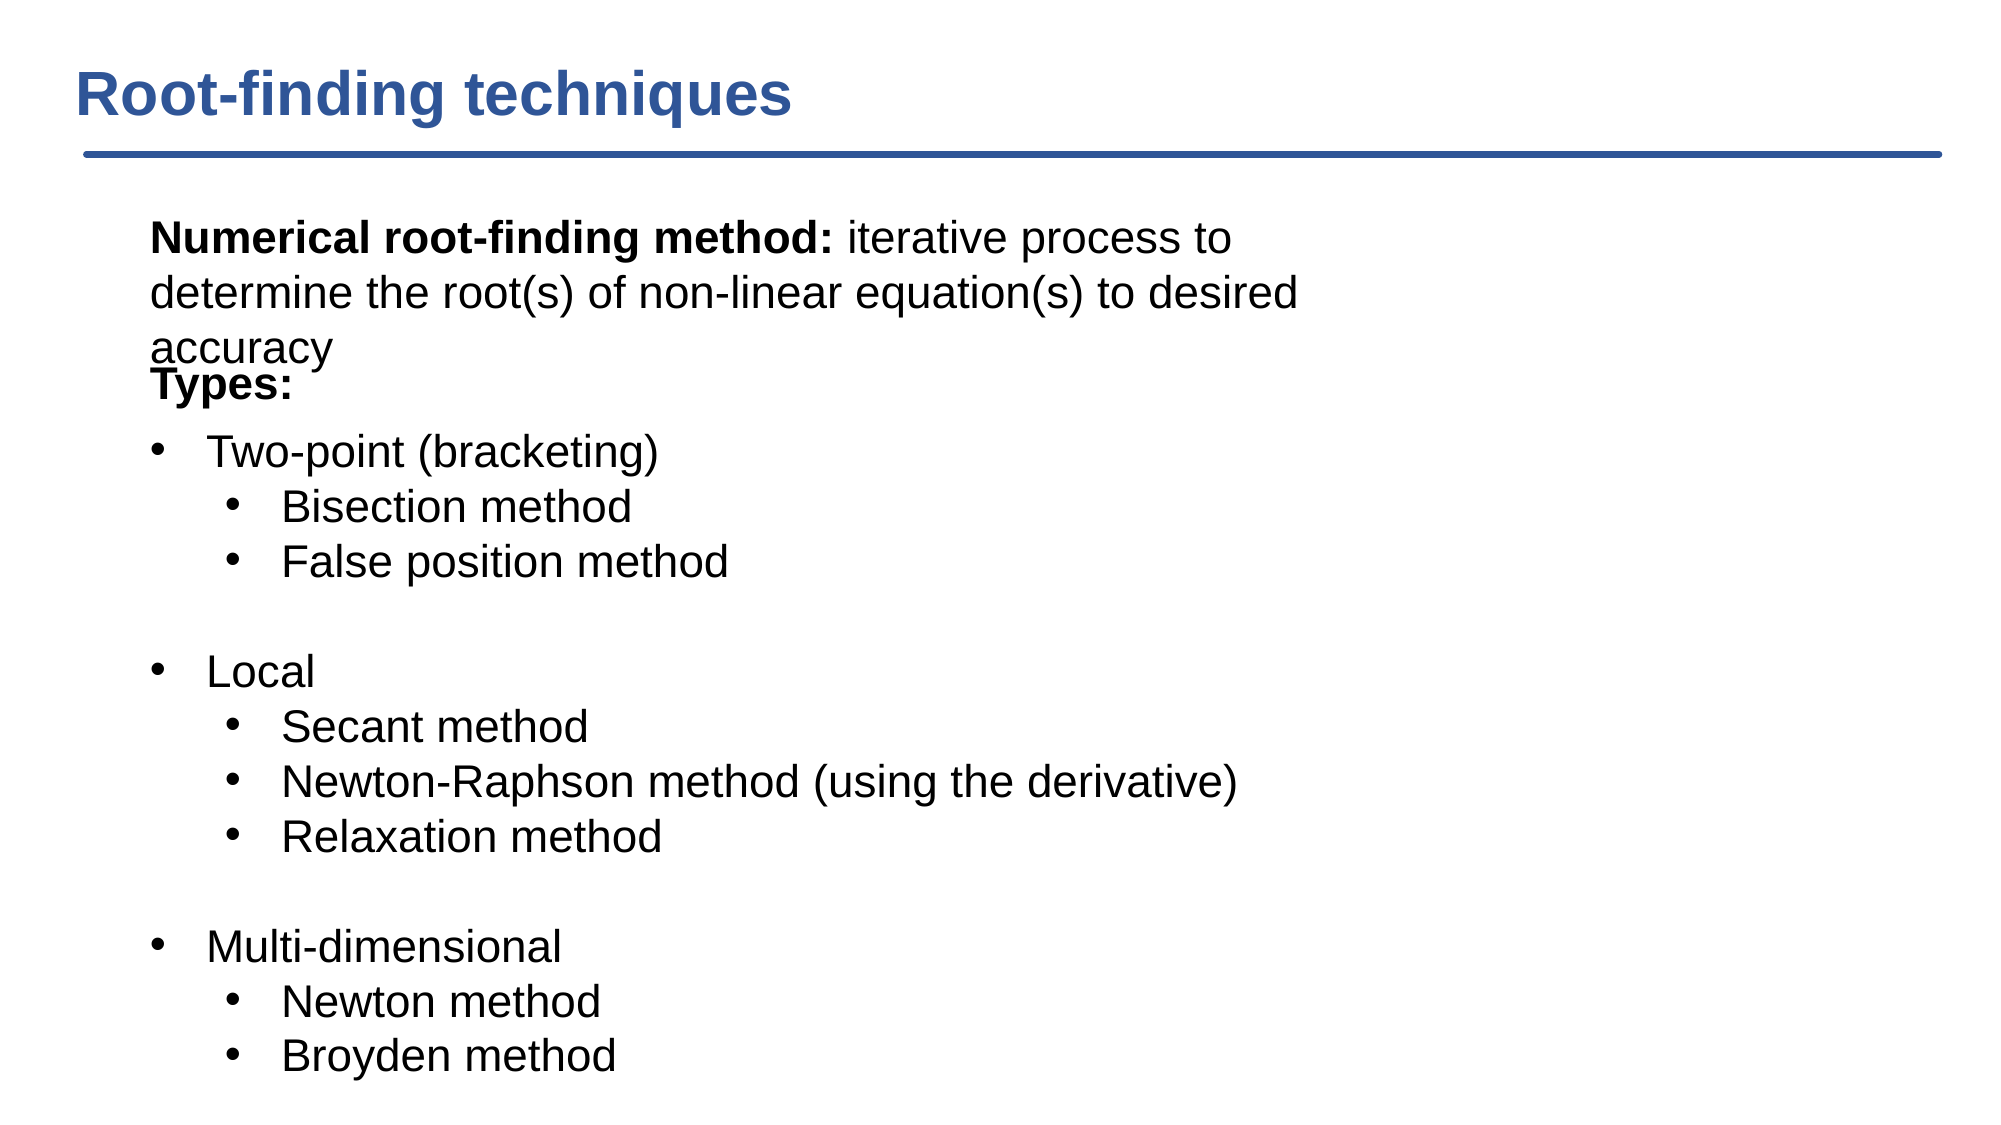

# Root-finding techniques
Numerical root-finding method: iterative process to determine the root(s) of non-linear equation(s) to desired accuracy
Types:
Two-point (bracketing)
Bisection method
False position method

Local
Secant method
Newton-Raphson method (using the derivative)
Relaxation method

Multi-dimensional
Newton method
Broyden method